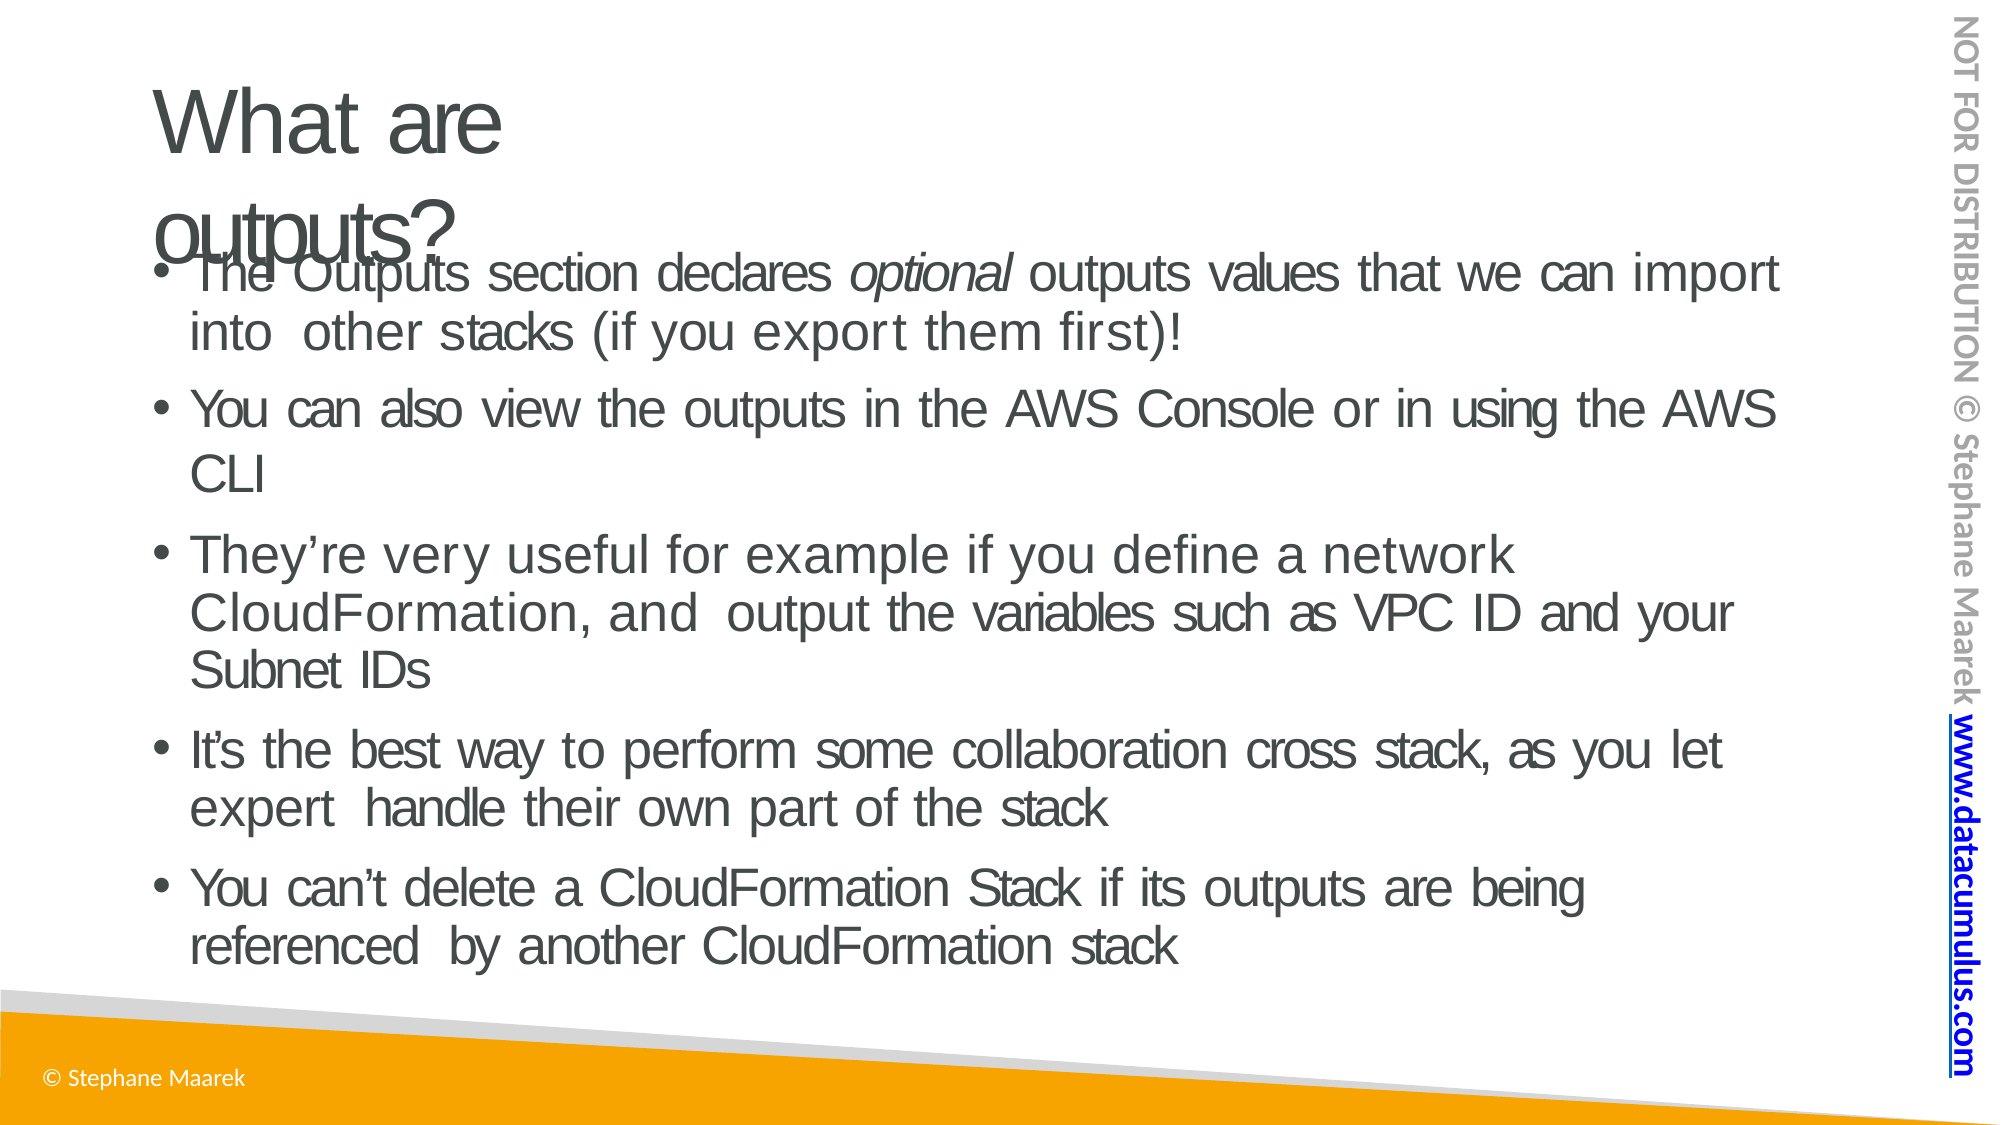

NOT FOR DISTRIBUTION © Stephane Maarek www.datacumulus.com
# What are outputs?
The Outputs section declares optional outputs values that we can import into  other stacks (if you export them first)!
You can also view the outputs in the AWS Console or in using the AWS CLI
They’re very useful for example if you define a network CloudFormation, and  output the variables such as VPC ID and your Subnet IDs
It’s the best way to perform some collaboration cross stack, as you let expert  handle their own part of the stack
You can’t delete a CloudFormation Stack if its outputs are being referenced  by another CloudFormation stack
© Stephane Maarek